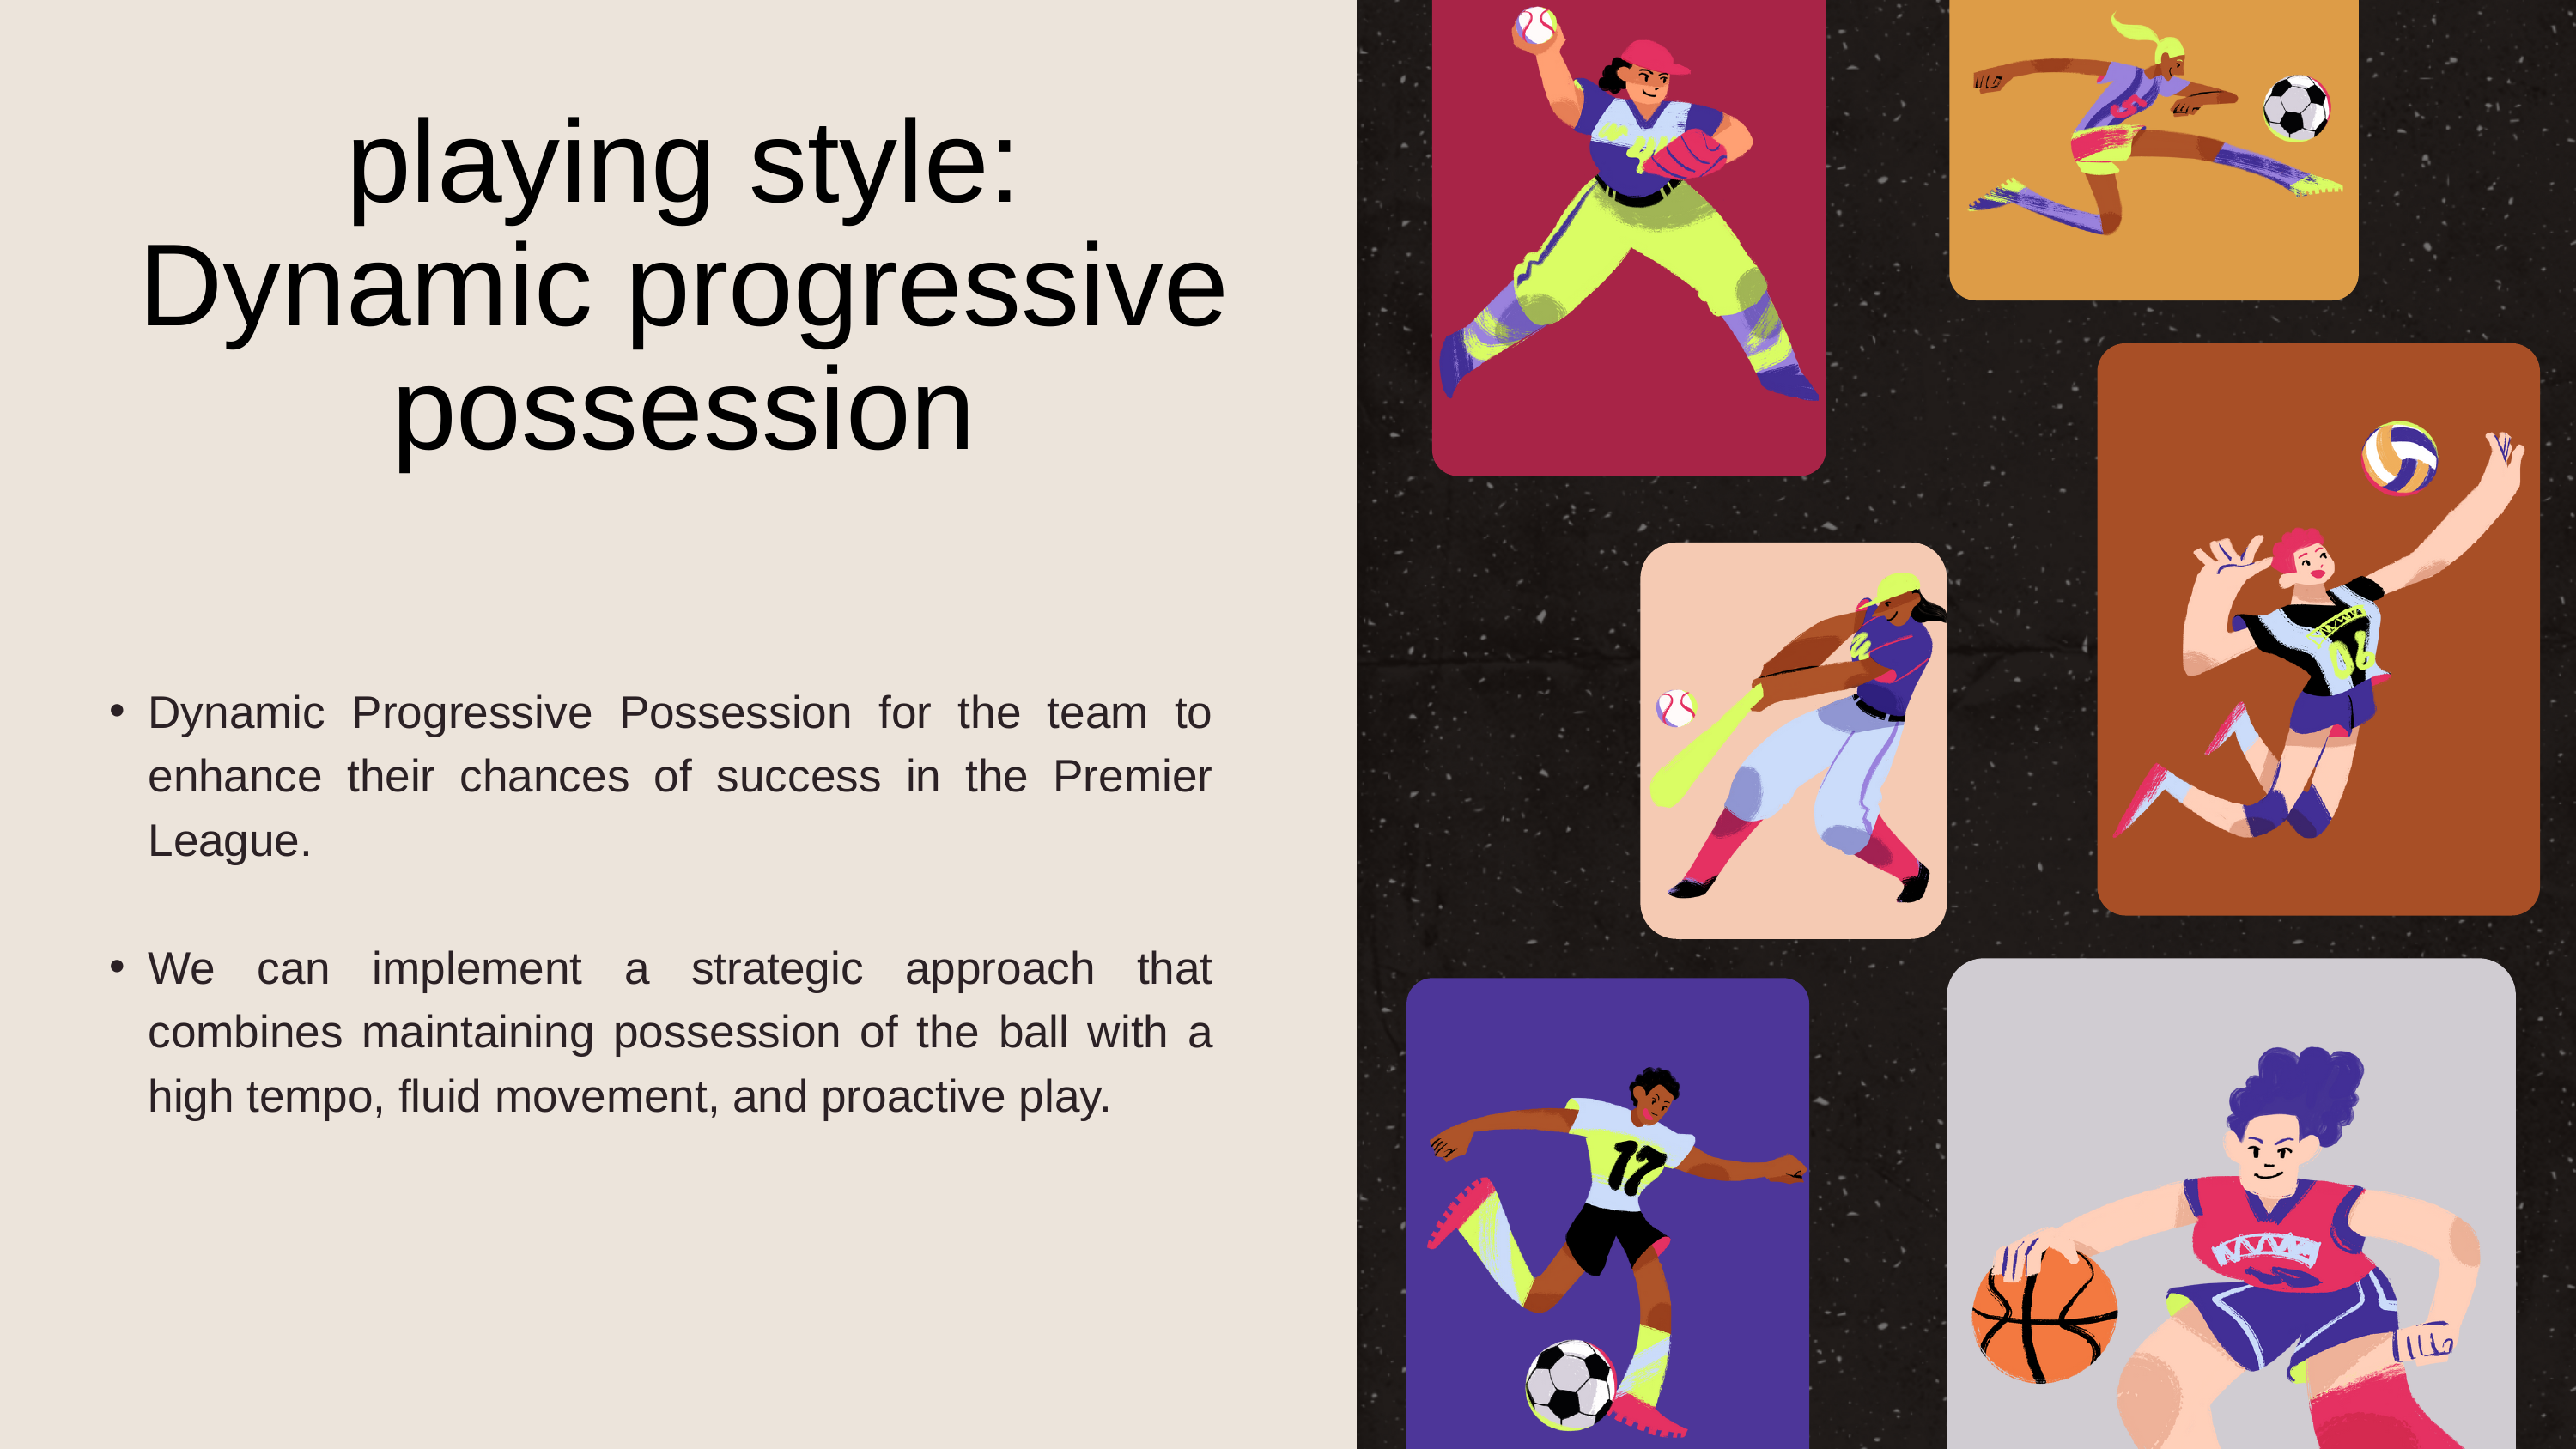

playing style:
Dynamic progressive possession

Dynamic Progressive Possession for the team to enhance their chances of success in the Premier League.

We can implement a strategic approach that combines maintaining possession of the ball with a high tempo, fluid movement, and proactive play.